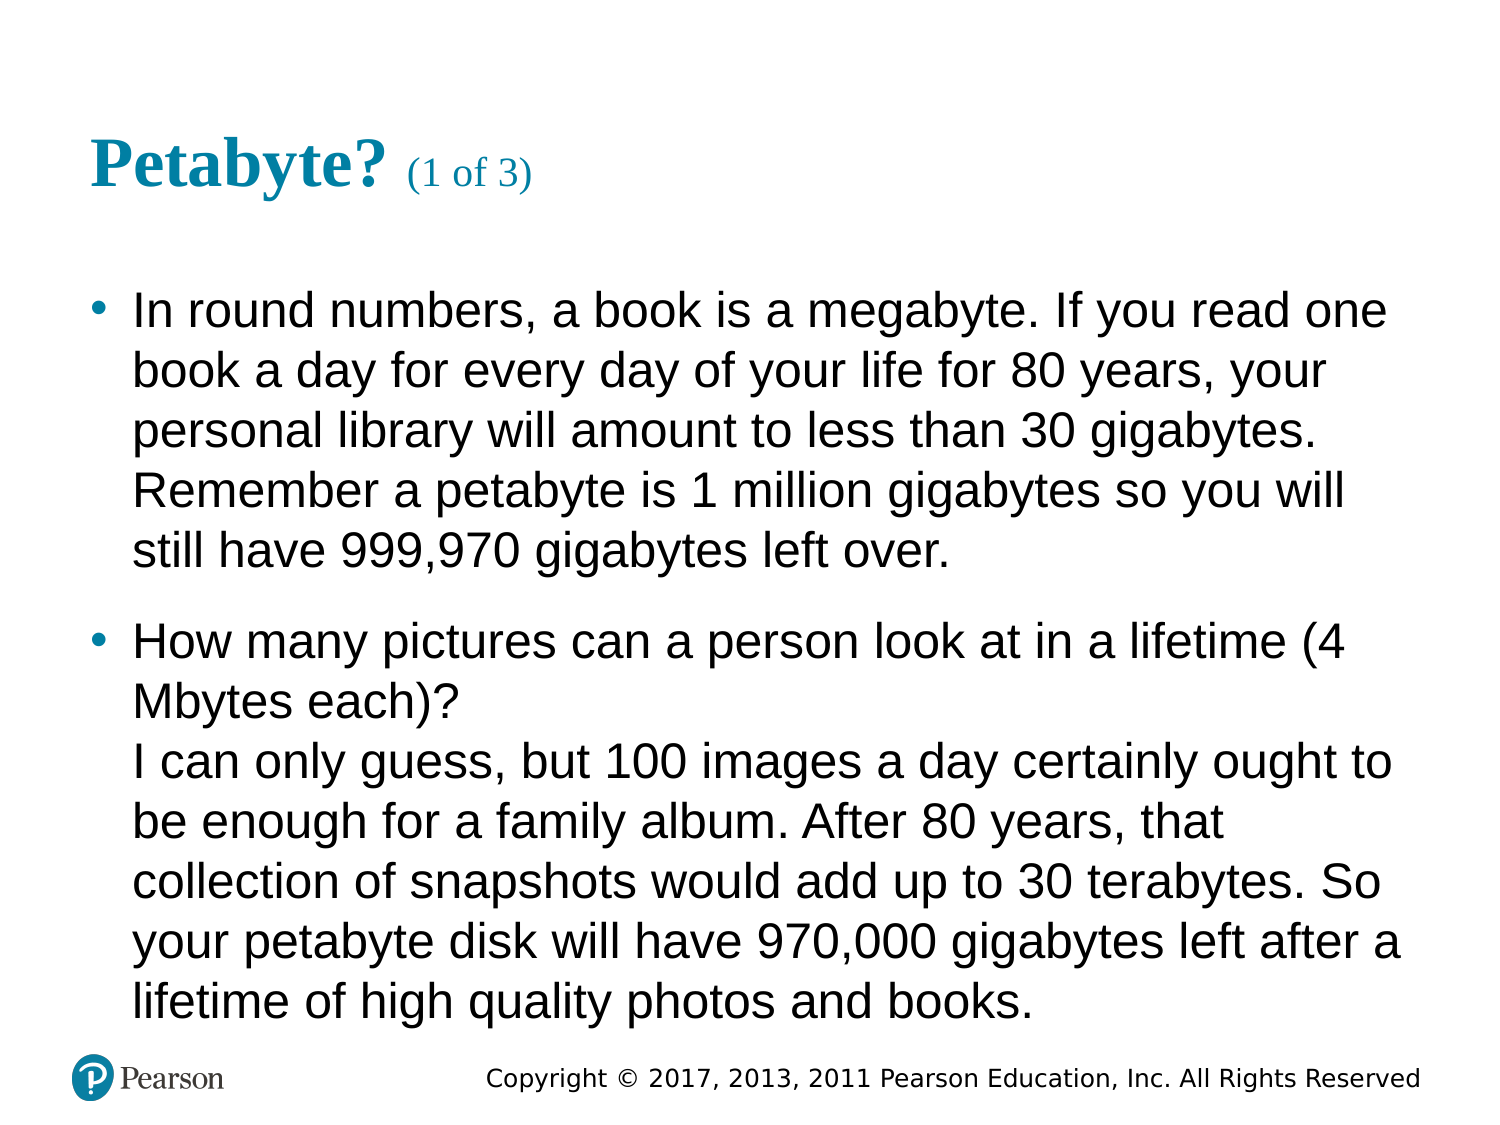

# Petabyte? (1 of 3)
In round numbers, a book is a megabyte. If you read one book a day for every day of your life for 80 years, your personal library will amount to less than 30 gigabytes. Remember a petabyte is 1 million gigabytes so you will still have 999,970 gigabytes left over.
How many pictures can a person look at in a lifetime (4 Mbytes each)?
I can only guess, but 100 images a day certainly ought to be enough for a family album. After 80 years, that collection of snapshots would add up to 30 terabytes. So your petabyte disk will have 970,000 gigabytes left after a lifetime of high quality photos and books.